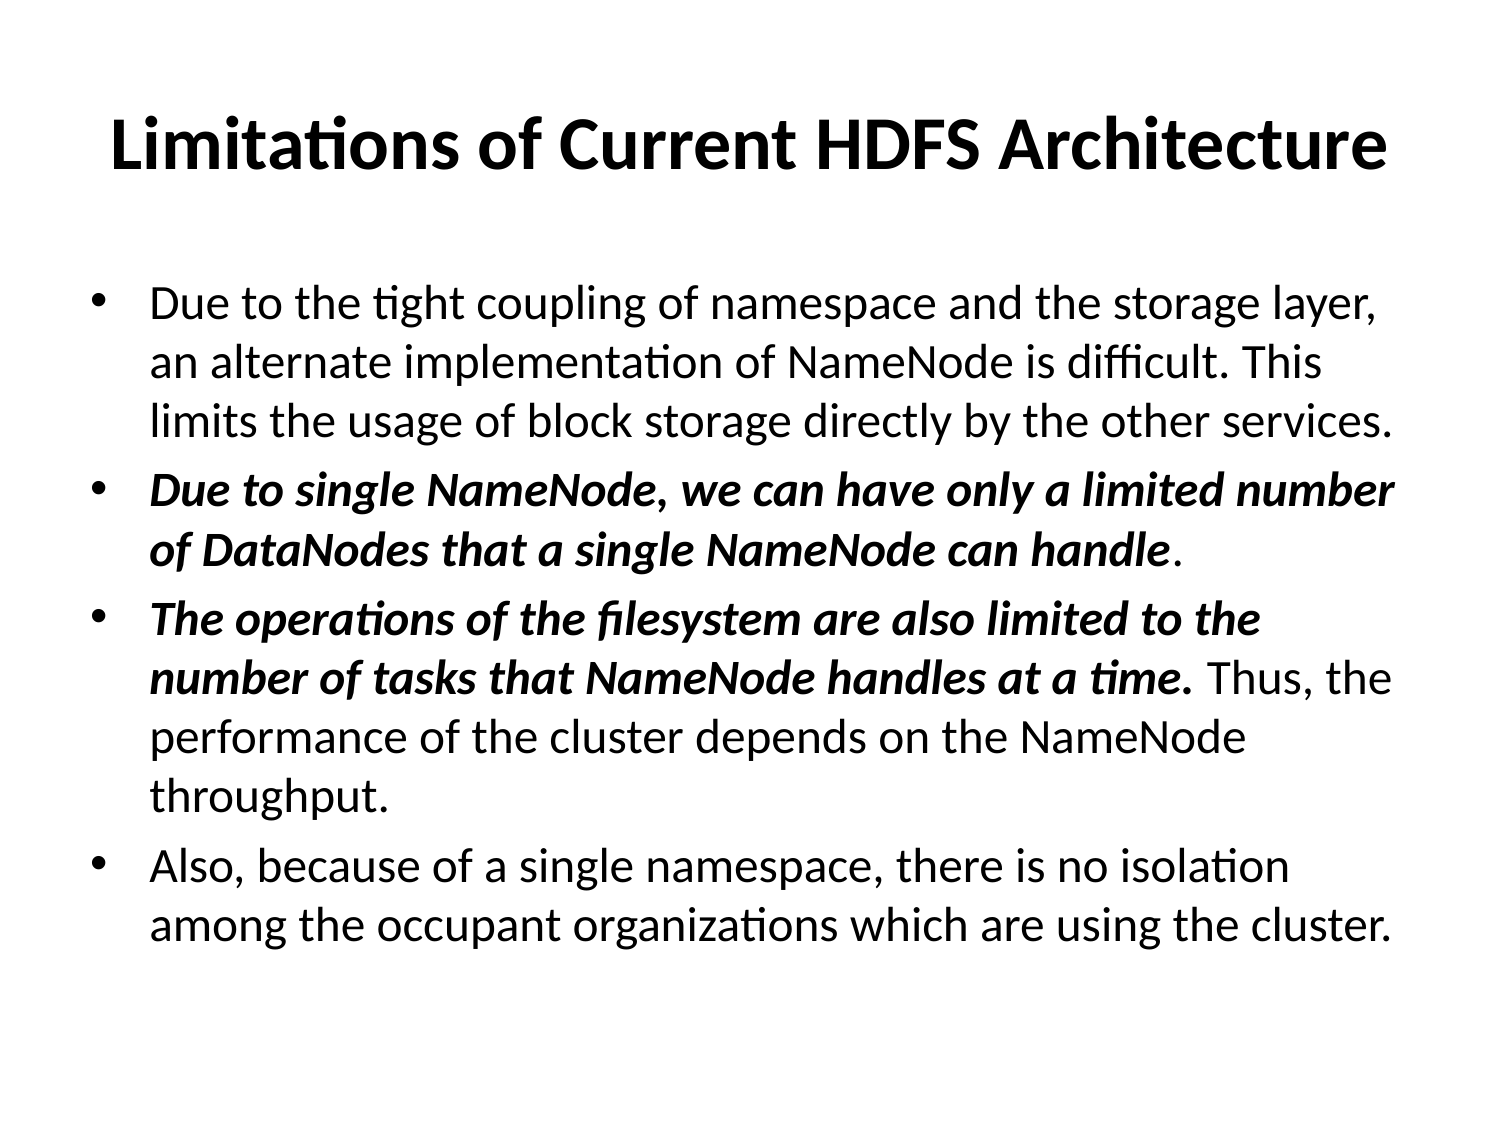

# Limitations of Current HDFS Architecture
Due to the tight coupling of namespace and the storage layer, an alternate implementation of NameNode is difficult. This limits the usage of block storage directly by the other services.
Due to single NameNode, we can have only a limited number of DataNodes that a single NameNode can handle.
The operations of the filesystem are also limited to the number of tasks that NameNode handles at a time. Thus, the performance of the cluster depends on the NameNode throughput.
Also, because of a single namespace, there is no isolation among the occupant organizations which are using the cluster.